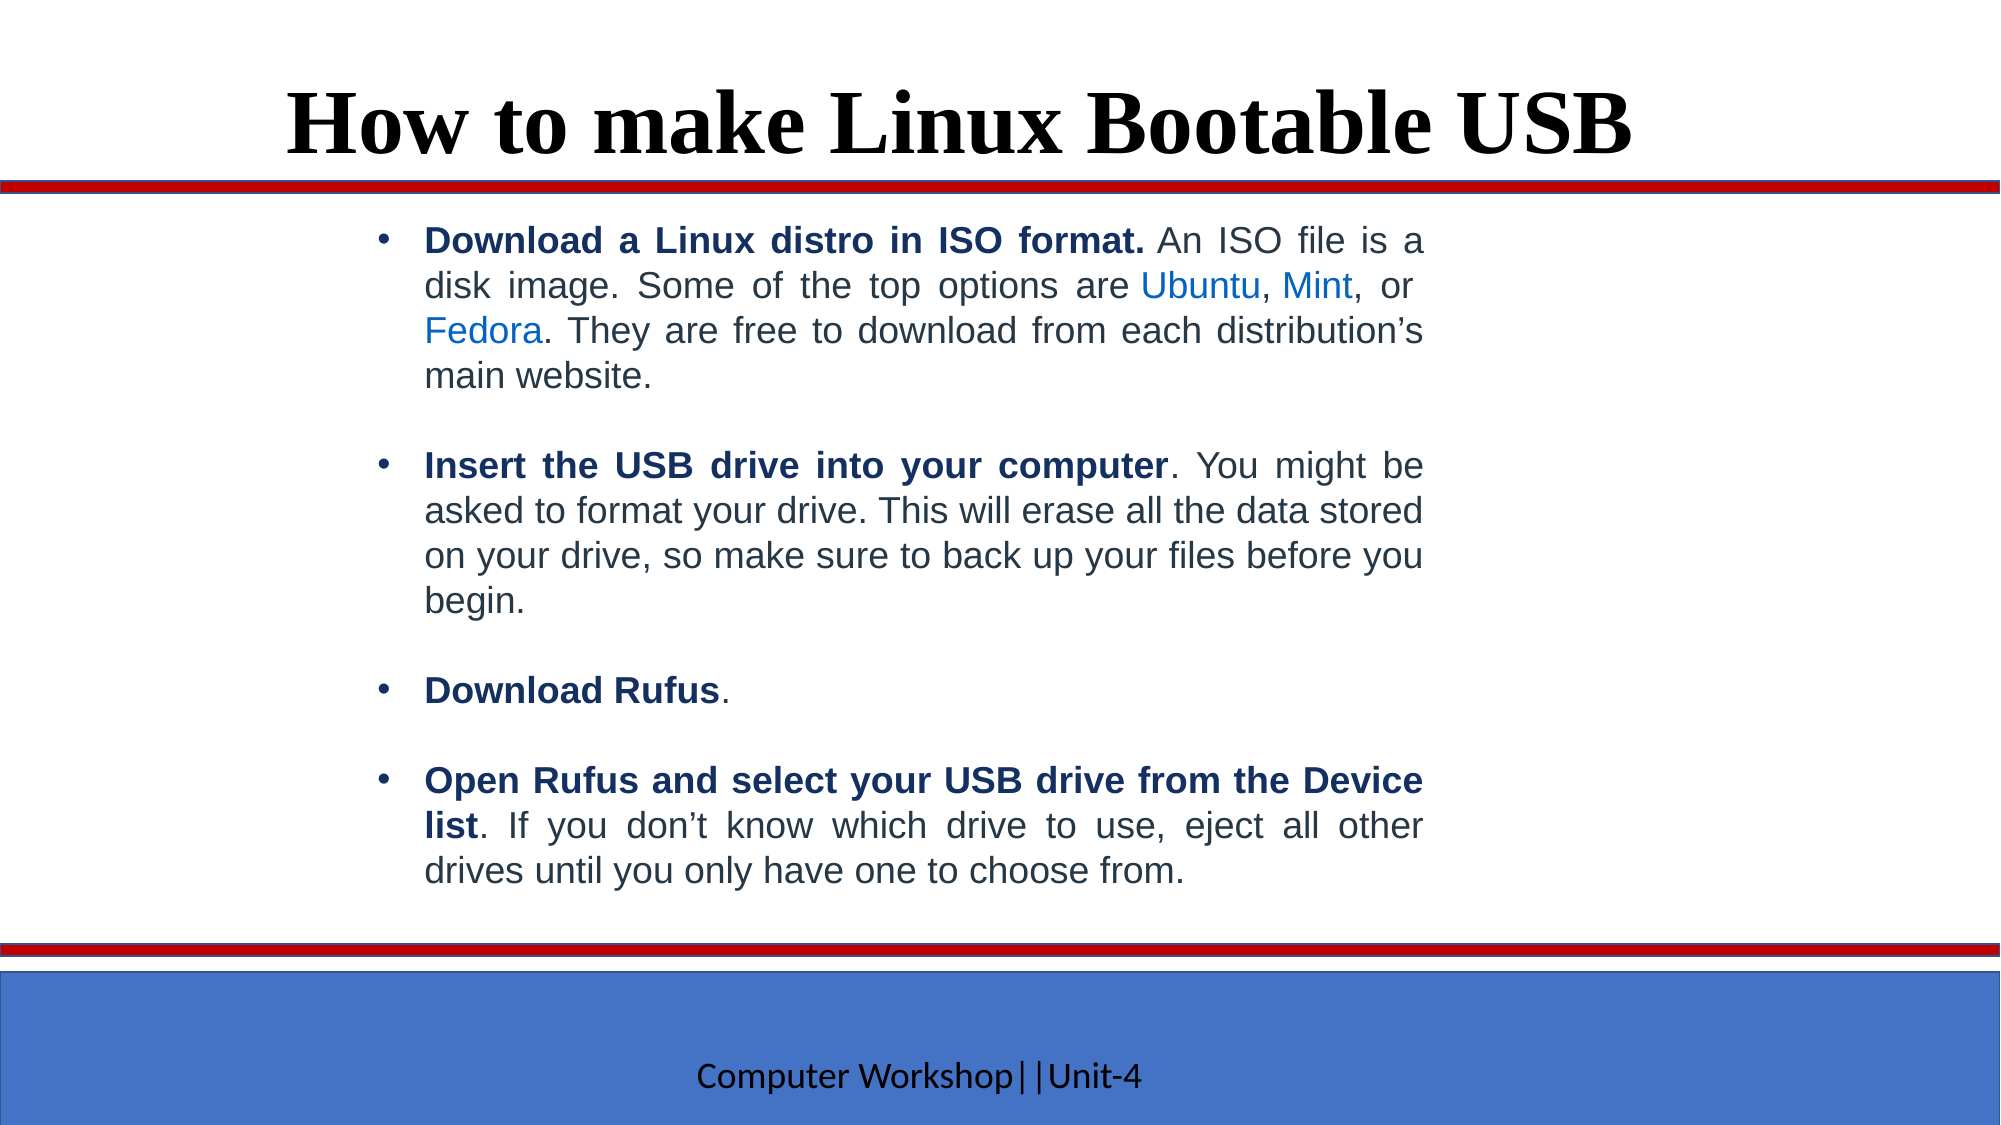

# How to make Linux Bootable USB

Download a Linux distro in ISO format. An ISO file is a disk image. Some of the top options are Ubuntu, Mint, or Fedora. They are free to download from each distribution’s main website.

Insert the USB drive into your computer. You might be asked to format your drive. This will erase all the data stored on your drive, so make sure to back up your files before you begin.

Download Rufus.

Open Rufus and select your USB drive from the Device list. If you don’t know which drive to use, eject all other drives until you only have one to choose from.

Computer Workshop||Unit-4